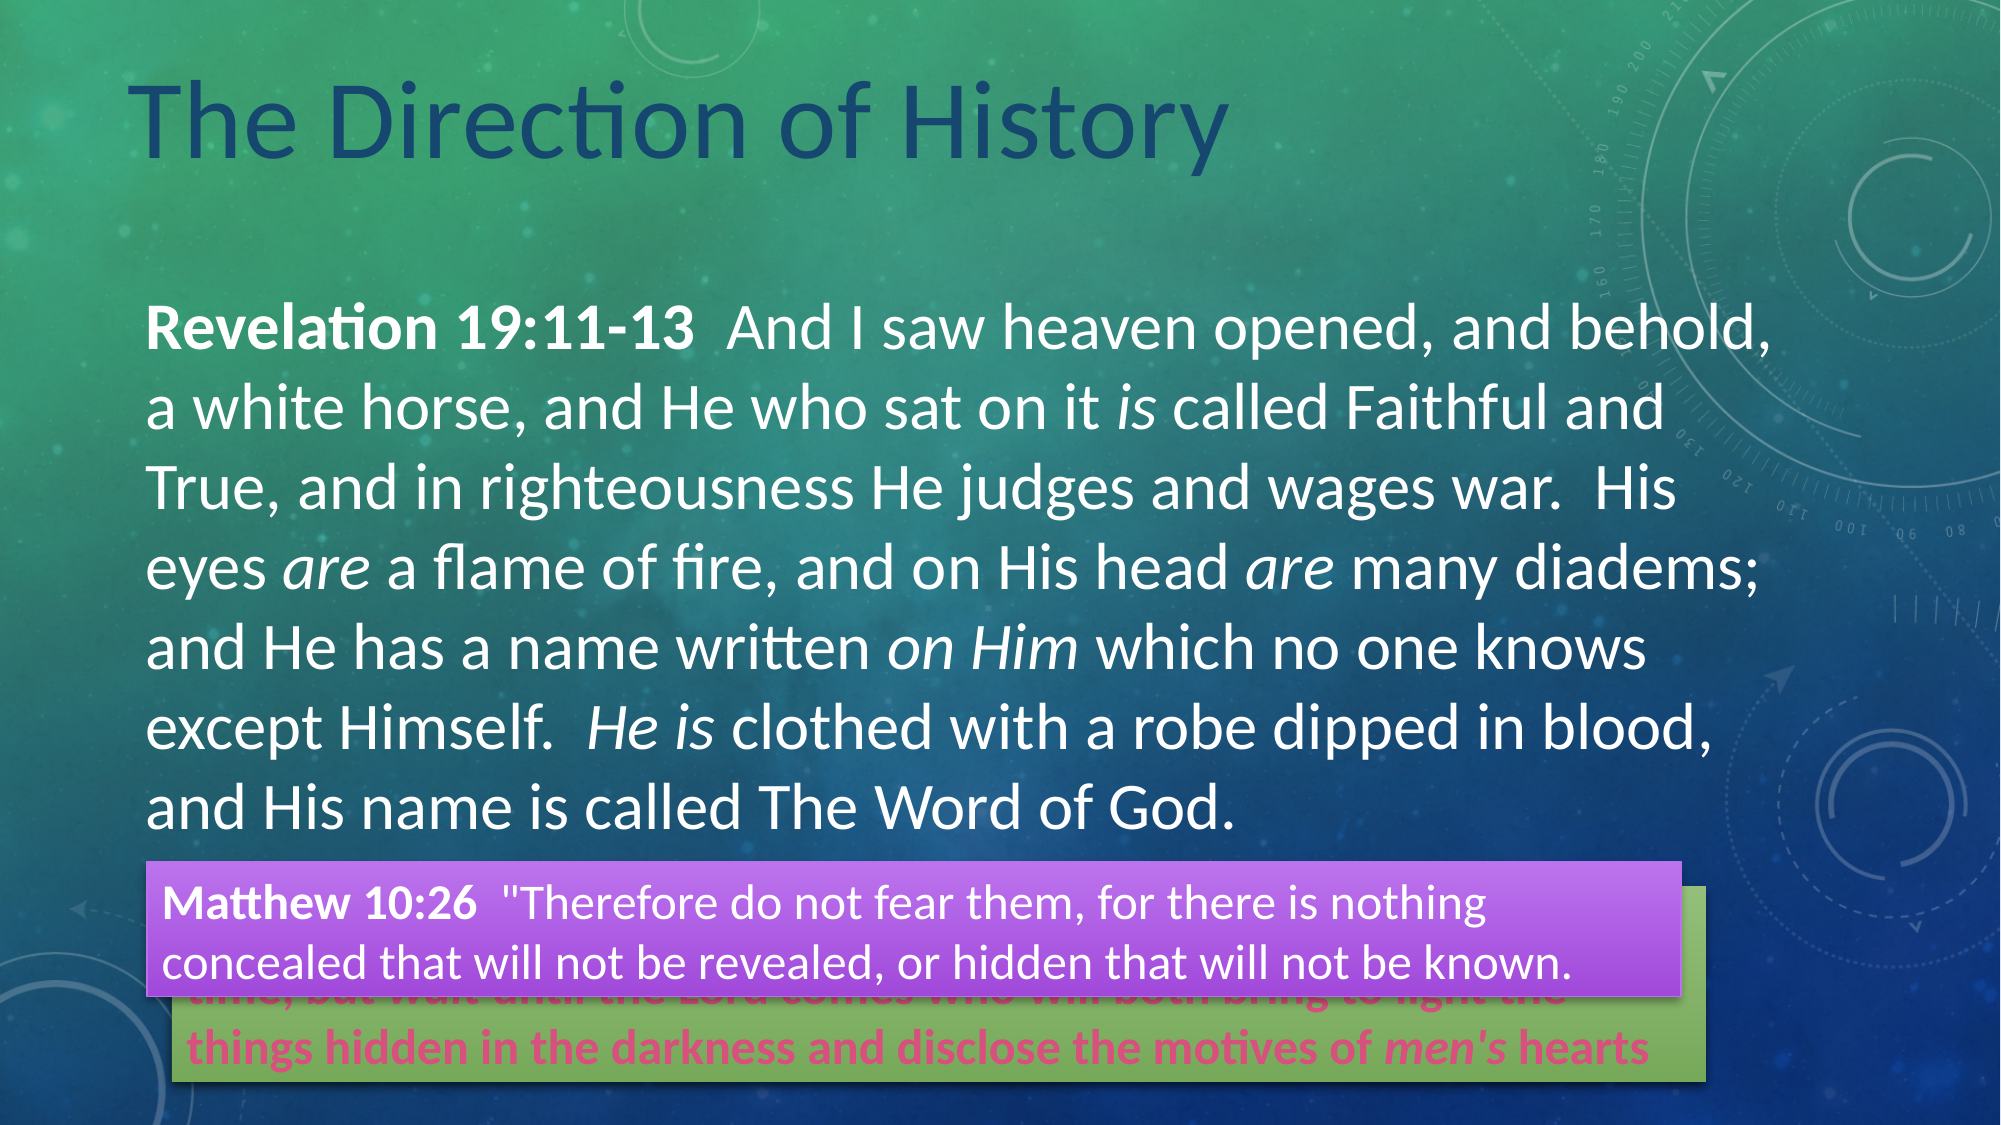

# The Direction of History
Revelation 19:11-13  And I saw heaven opened, and behold, a white horse, and He who sat on it is called Faithful and True, and in righteousness He judges and wages war.  His eyes are a flame of fire, and on His head are many diadems; and He has a name written on Him which no one knows except Himself.  He is clothed with a robe dipped in blood, and His name is called The Word of God.
Matthew 10:26  "Therefore do not fear them, for there is nothing concealed that will not be revealed, or hidden that will not be known.
1 Corinthians 4:5  Therefore do not go on passing judgment before the time, but wait until the Lord comes who will both bring to light the things hidden in the darkness and disclose the motives of men's hearts